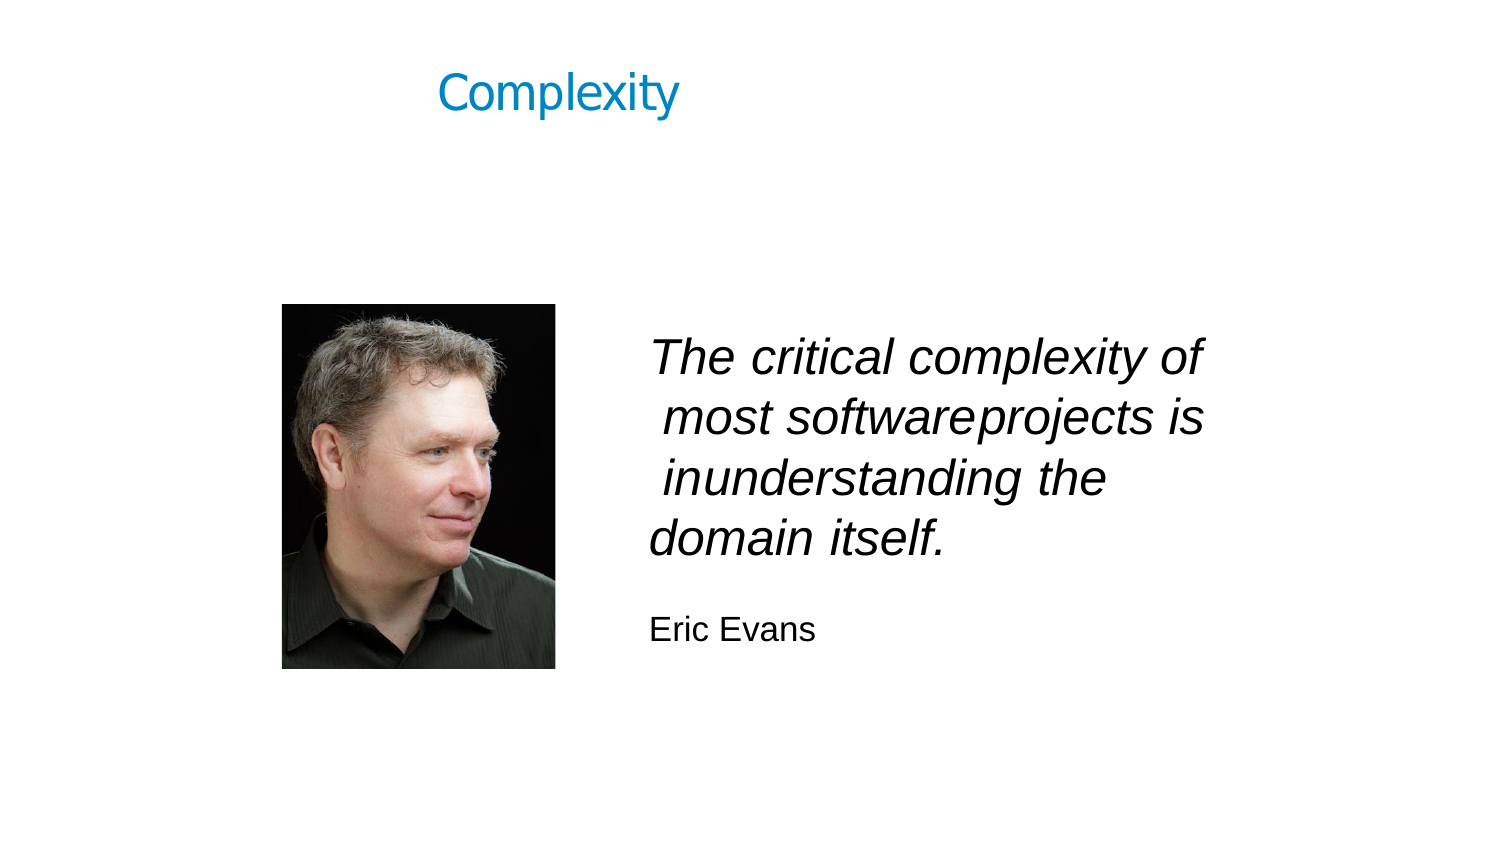

# Complexity

The	critical	complexity of  most software	projects is  in	understanding	the  domain	itself.
Eric Evans